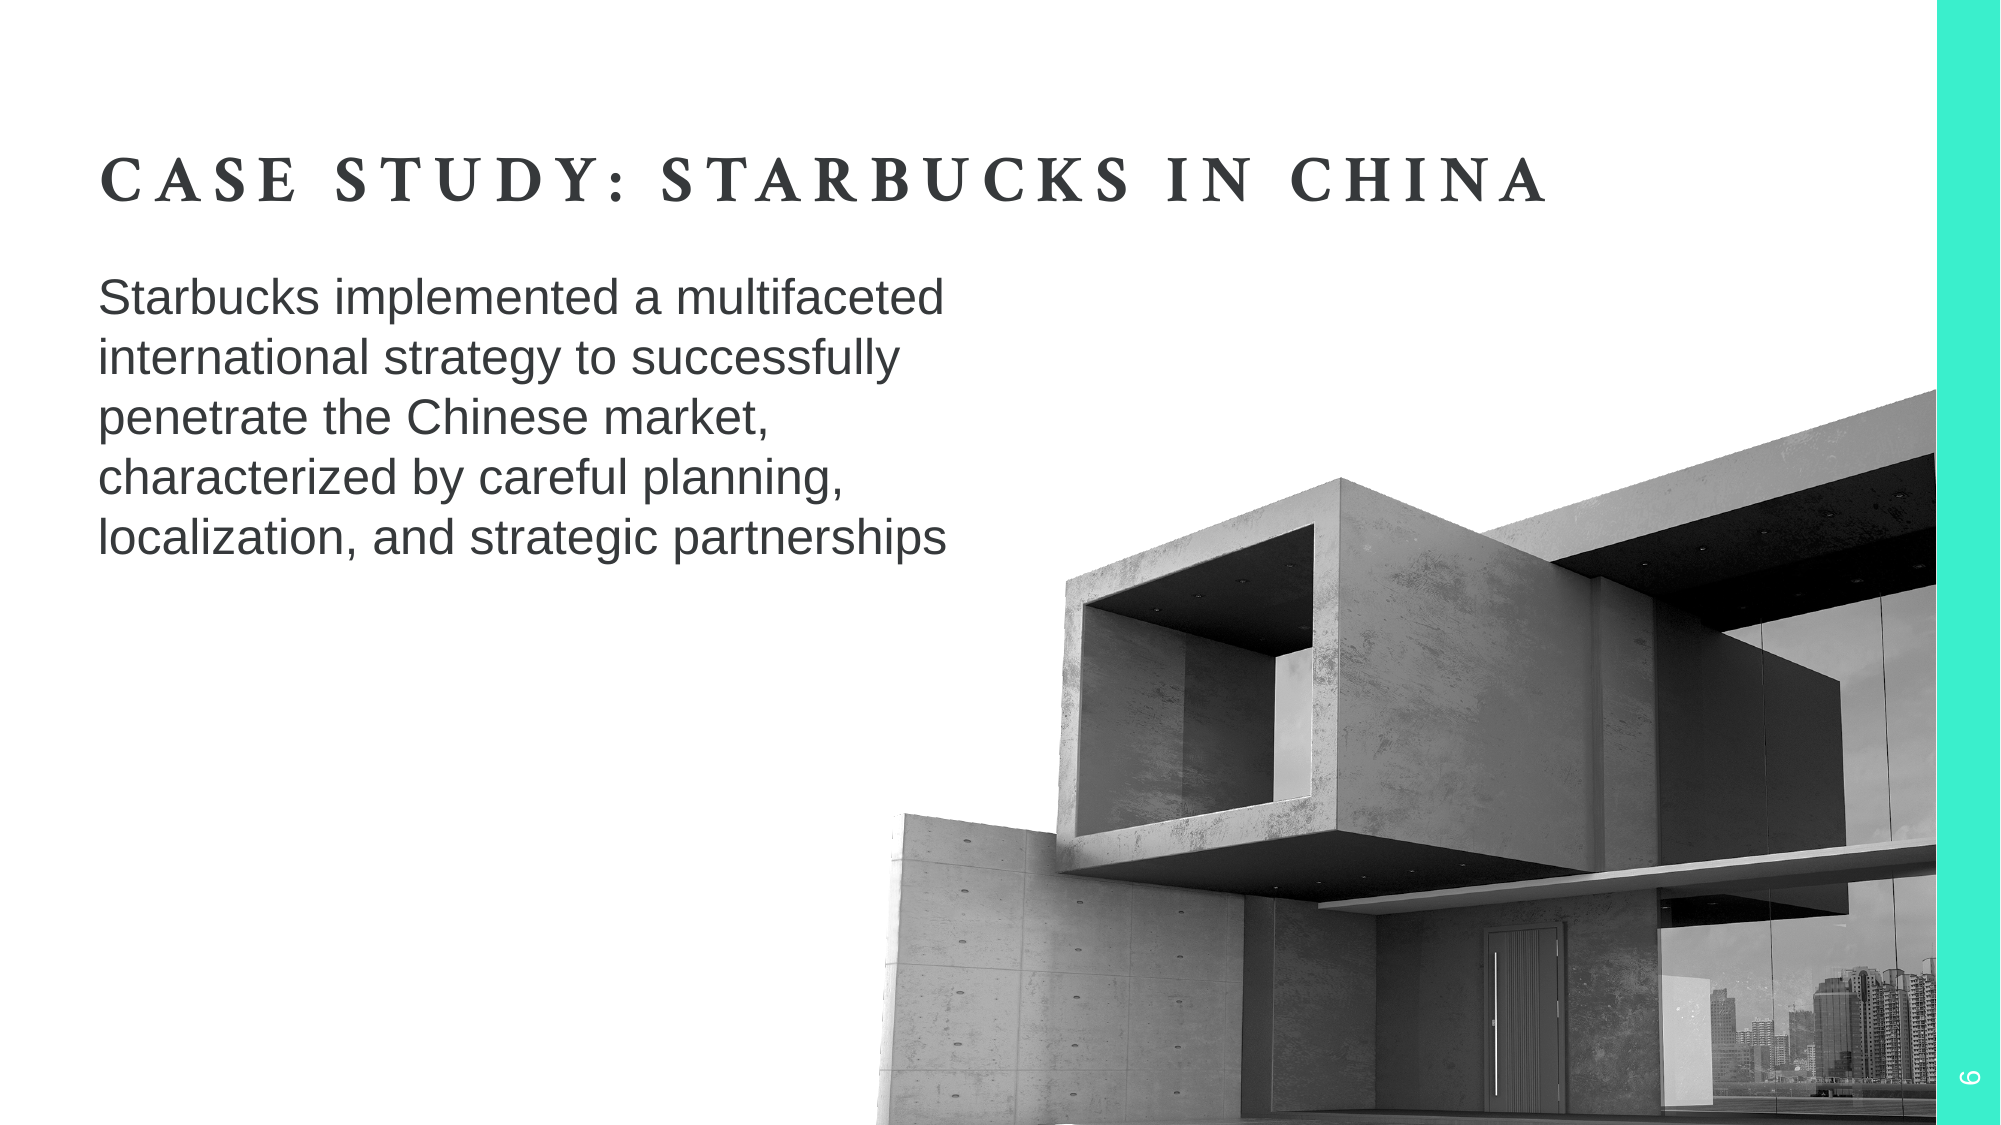

# Case study: Starbucks in China
Starbucks implemented a multifaceted international strategy to successfully penetrate the Chinese market, characterized by careful planning, localization, and strategic partnerships

6